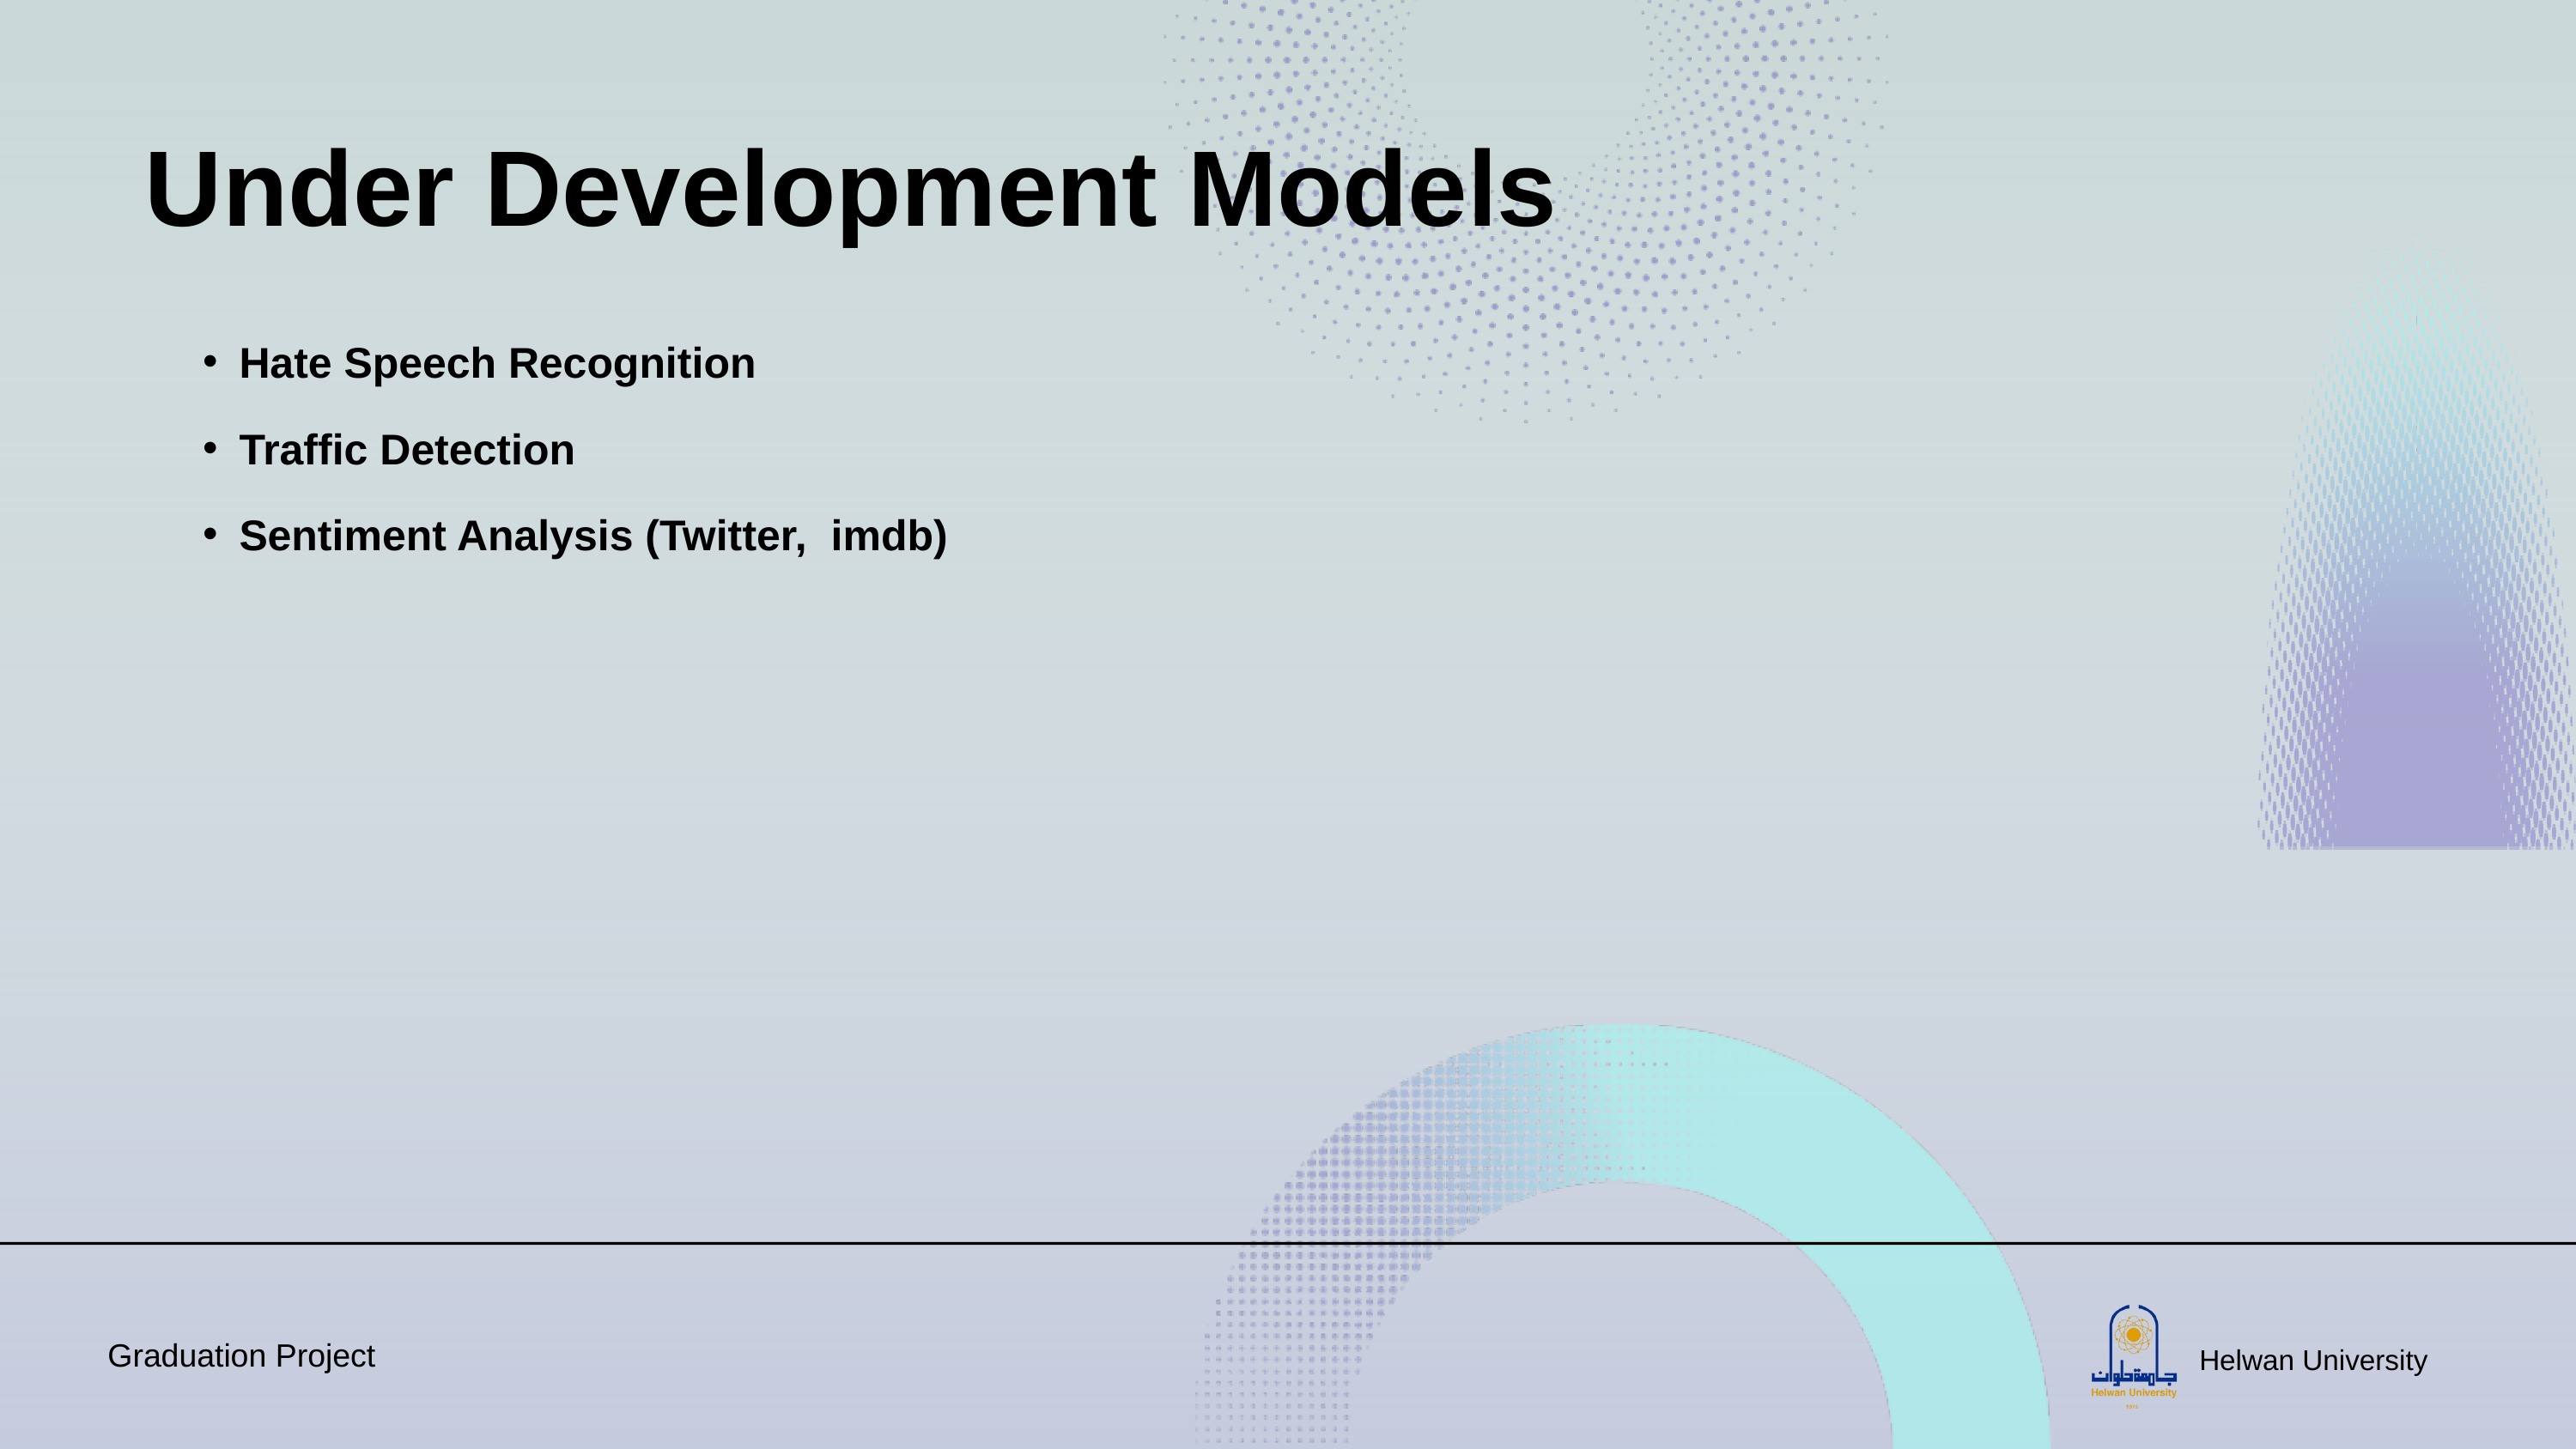

Under Development Models
Hate Speech Recognition

Traffic Detection
Sentiment Analysis (Twitter,  imdb)

Helwan University
Graduation Project